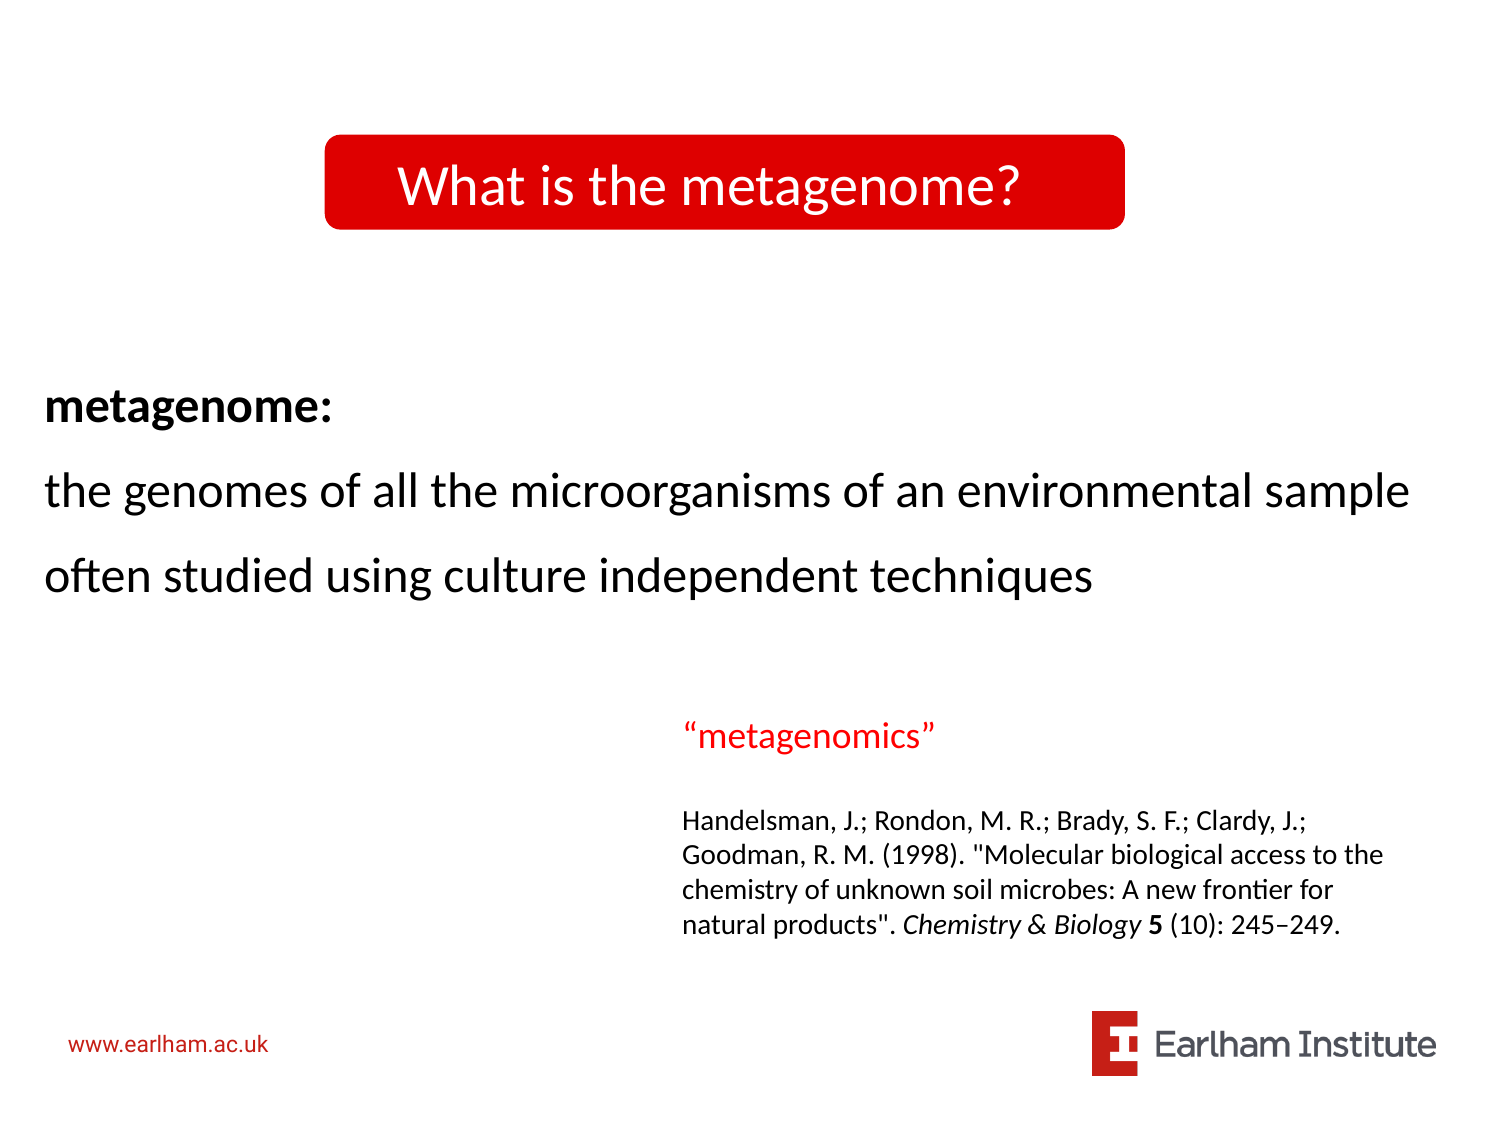

What is the metagenome?
metagenome:
the genomes of all the microorganisms of an environmental sample
often studied using culture independent techniques
“metagenomics”

Handelsman, J.; Rondon, M. R.; Brady, S. F.; Clardy, J.; Goodman, R. M. (1998). "Molecular biological access to the chemistry of unknown soil microbes: A new frontier for natural products". Chemistry & Biology 5 (10): 245–249.